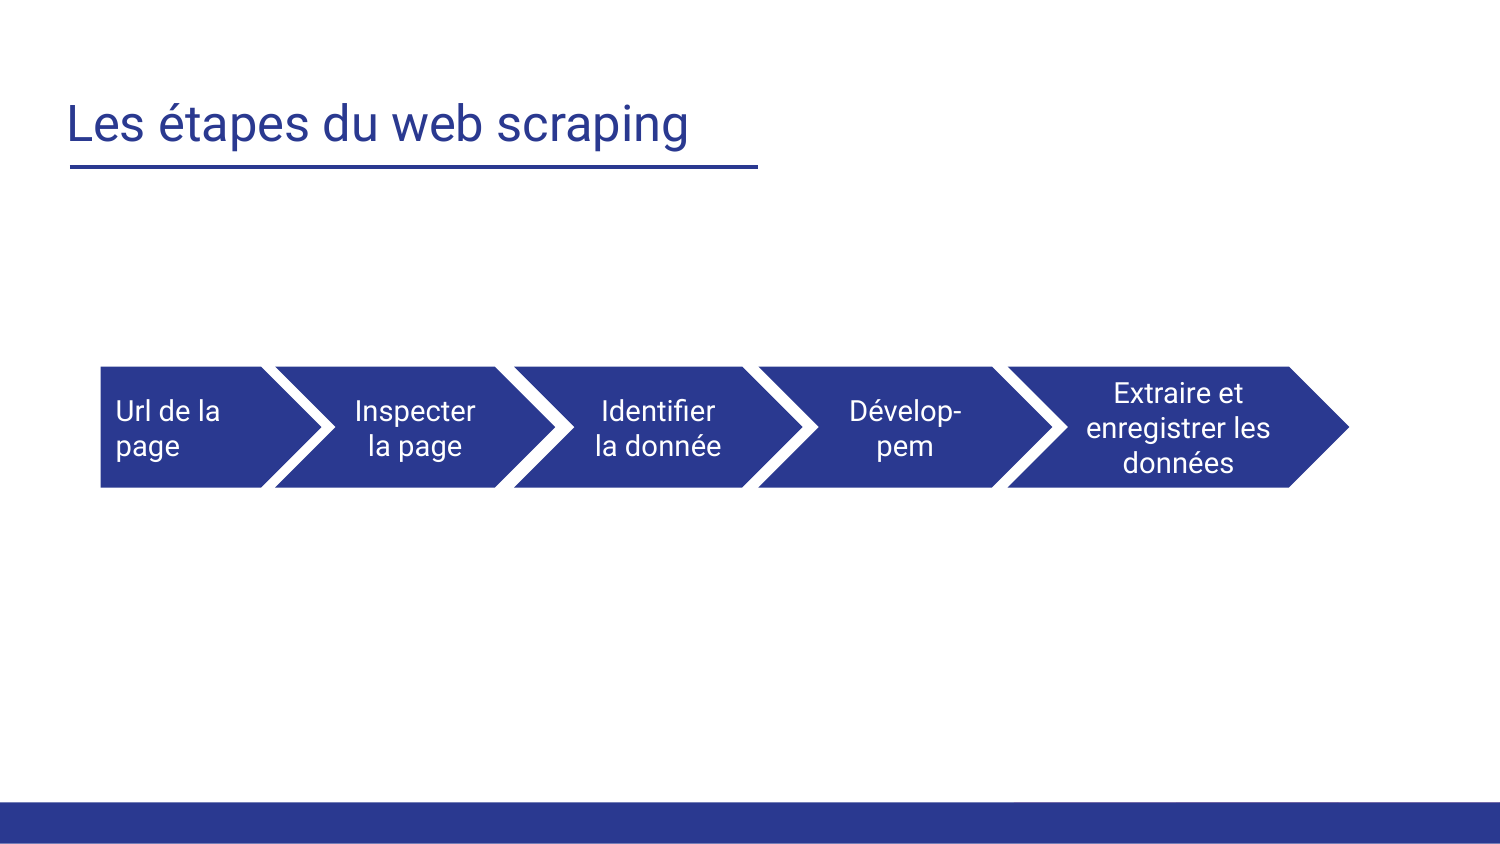

# Les étapes du web scraping
Url de la page
Inspecter la page
Identifier la donnée
Dévelop-
pem
Extraire et enregistrer les données